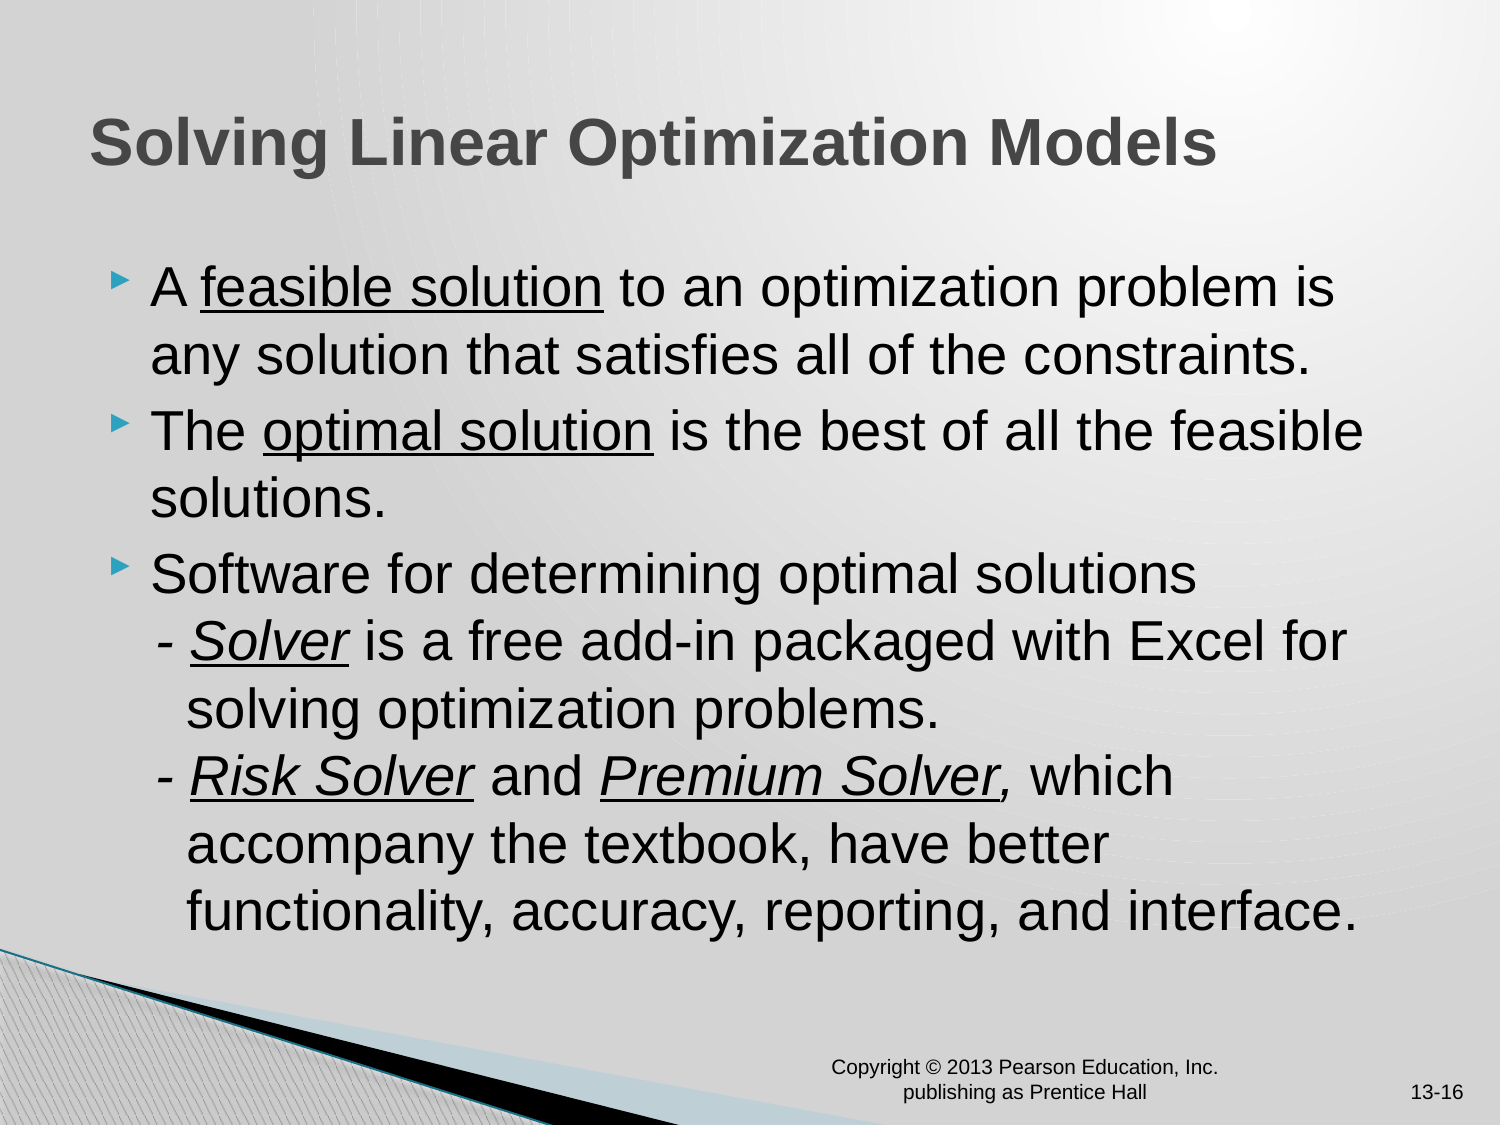

# Solving Linear Optimization Models
A feasible solution to an optimization problem is any solution that satisfies all of the constraints.
The optimal solution is the best of all the feasible solutions.
Software for determining optimal solutions
   - Solver is a free add-in packaged with Excel for
     solving optimization problems.
   - Risk Solver and Premium Solver, which
     accompany the textbook, have better
     functionality, accuracy, reporting, and interface.
Copyright © 2013 Pearson Education, Inc. publishing as Prentice Hall
13-16